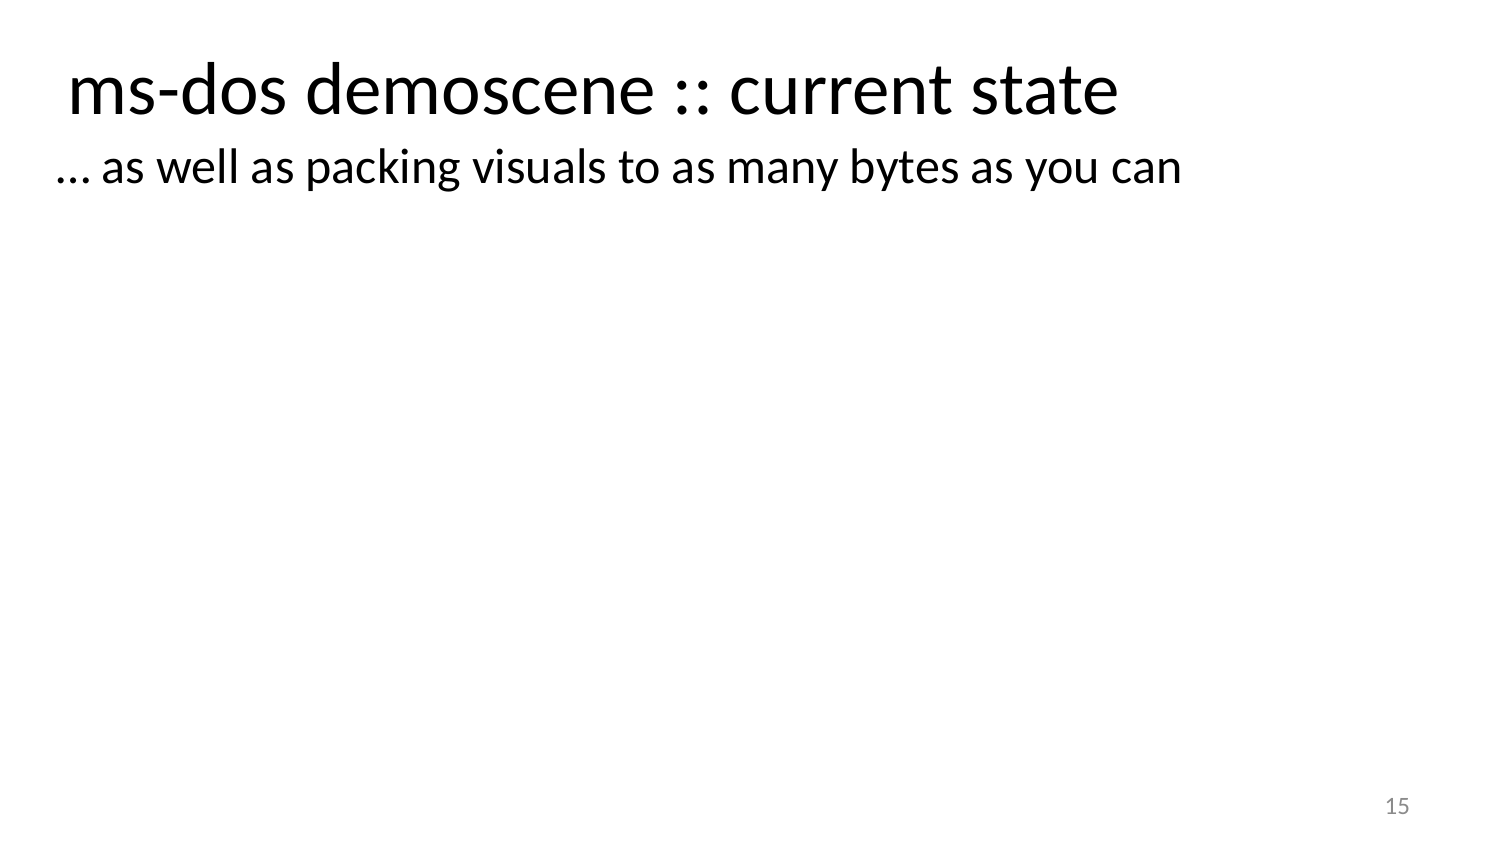

ms-dos demoscene :: current state
… as well as packing visuals to as many bytes as you can
15